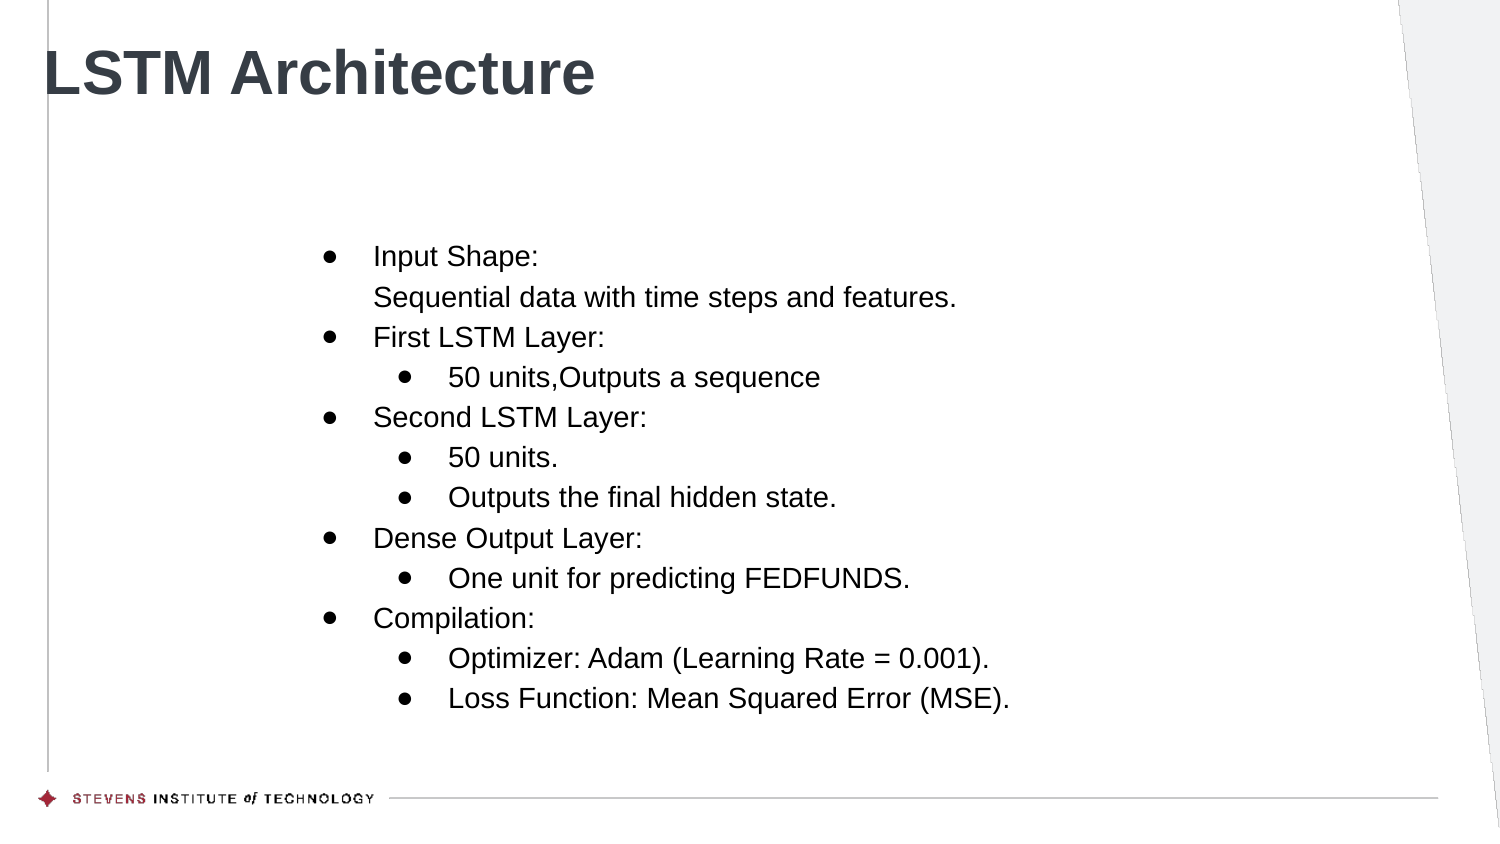

LSTM Architecture
Input Shape:
Sequential data with time steps and features.
First LSTM Layer:
50 units,Outputs a sequence
Second LSTM Layer:
50 units.
Outputs the final hidden state.
Dense Output Layer:
One unit for predicting FEDFUNDS.
Compilation:
Optimizer: Adam (Learning Rate = 0.001).
Loss Function: Mean Squared Error (MSE).